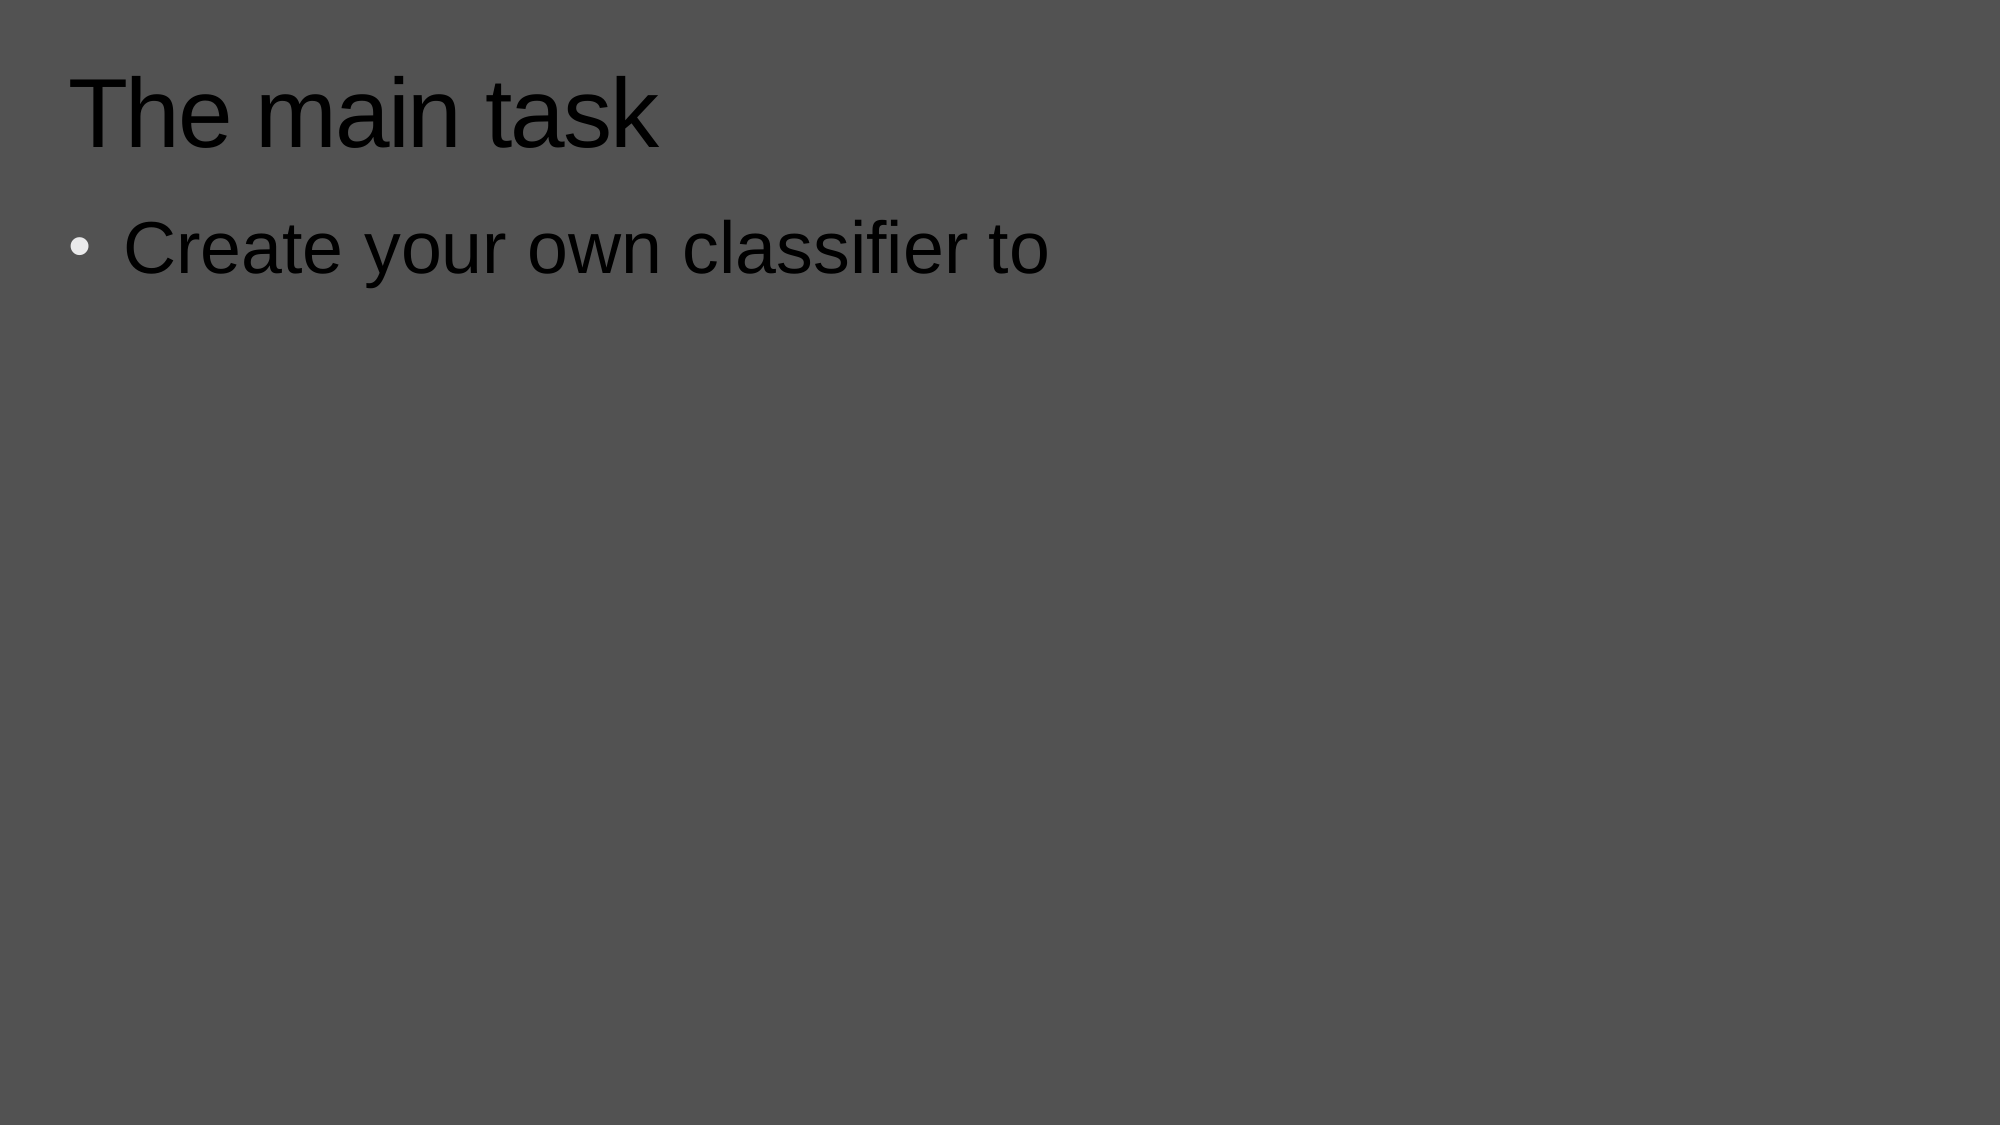

# The main task
Create your own classifier to